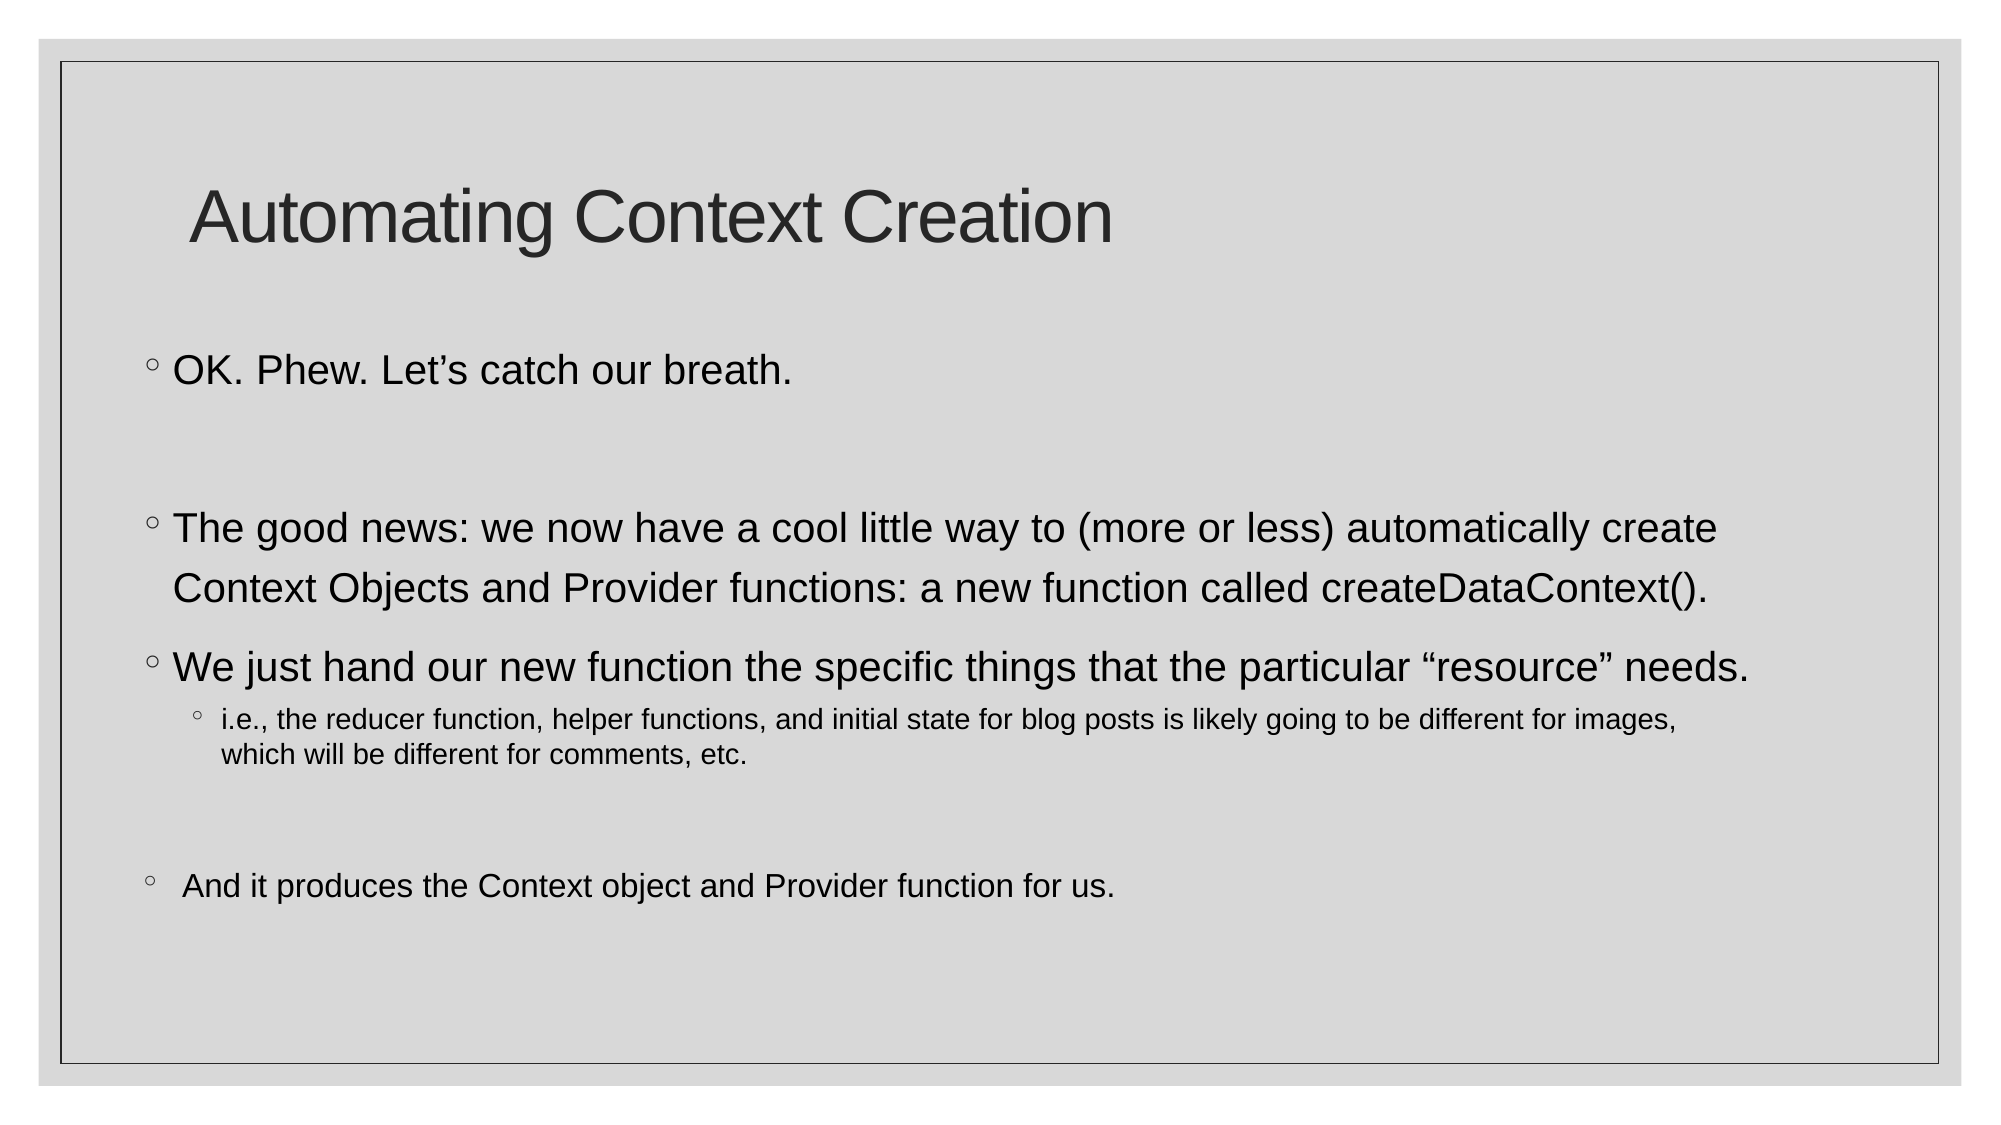

# Automating Context Creation
OK. Phew. Let’s catch our breath.

The good news: we now have a cool little way to (more or less) automatically create Context Objects and Provider functions: a new function called createDataContext().
We just hand our new function the specific things that the particular “resource” needs.
i.e., the reducer function, helper functions, and initial state for blog posts is likely going to be different for images, which will be different for comments, etc.

 And it produces the Context object and Provider function for us.